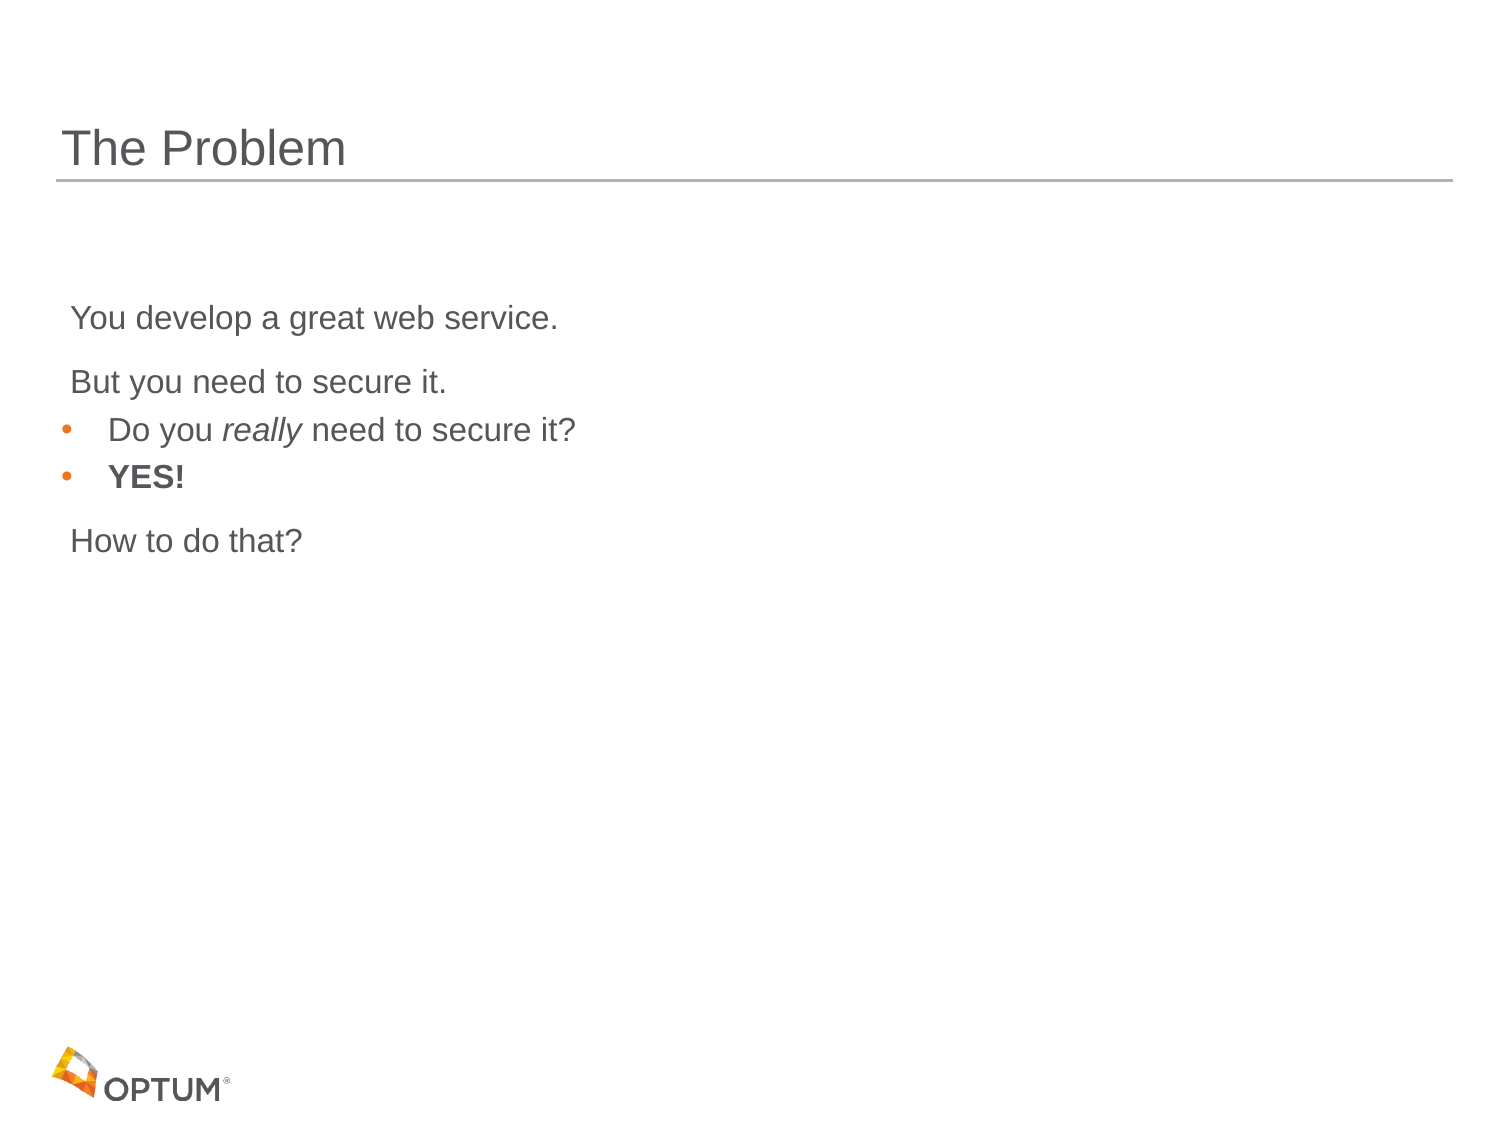

# The Problem
 You develop a great web service.
 But you need to secure it.
 Do you really need to secure it?
 YES!
 How to do that?